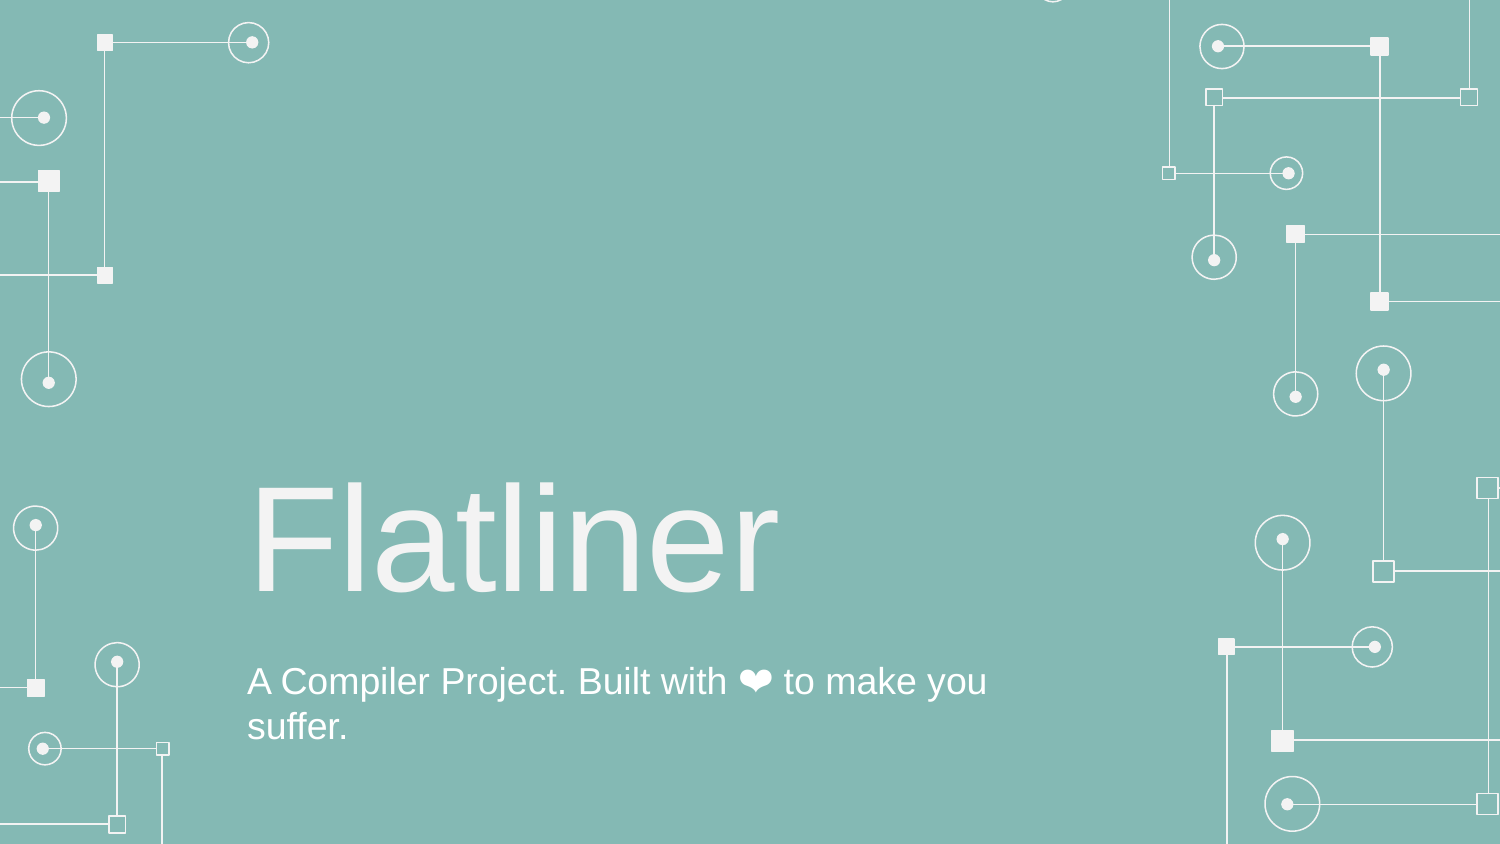

# Flatliner
A Compiler Project. Built with ❤️ to make you suffer.